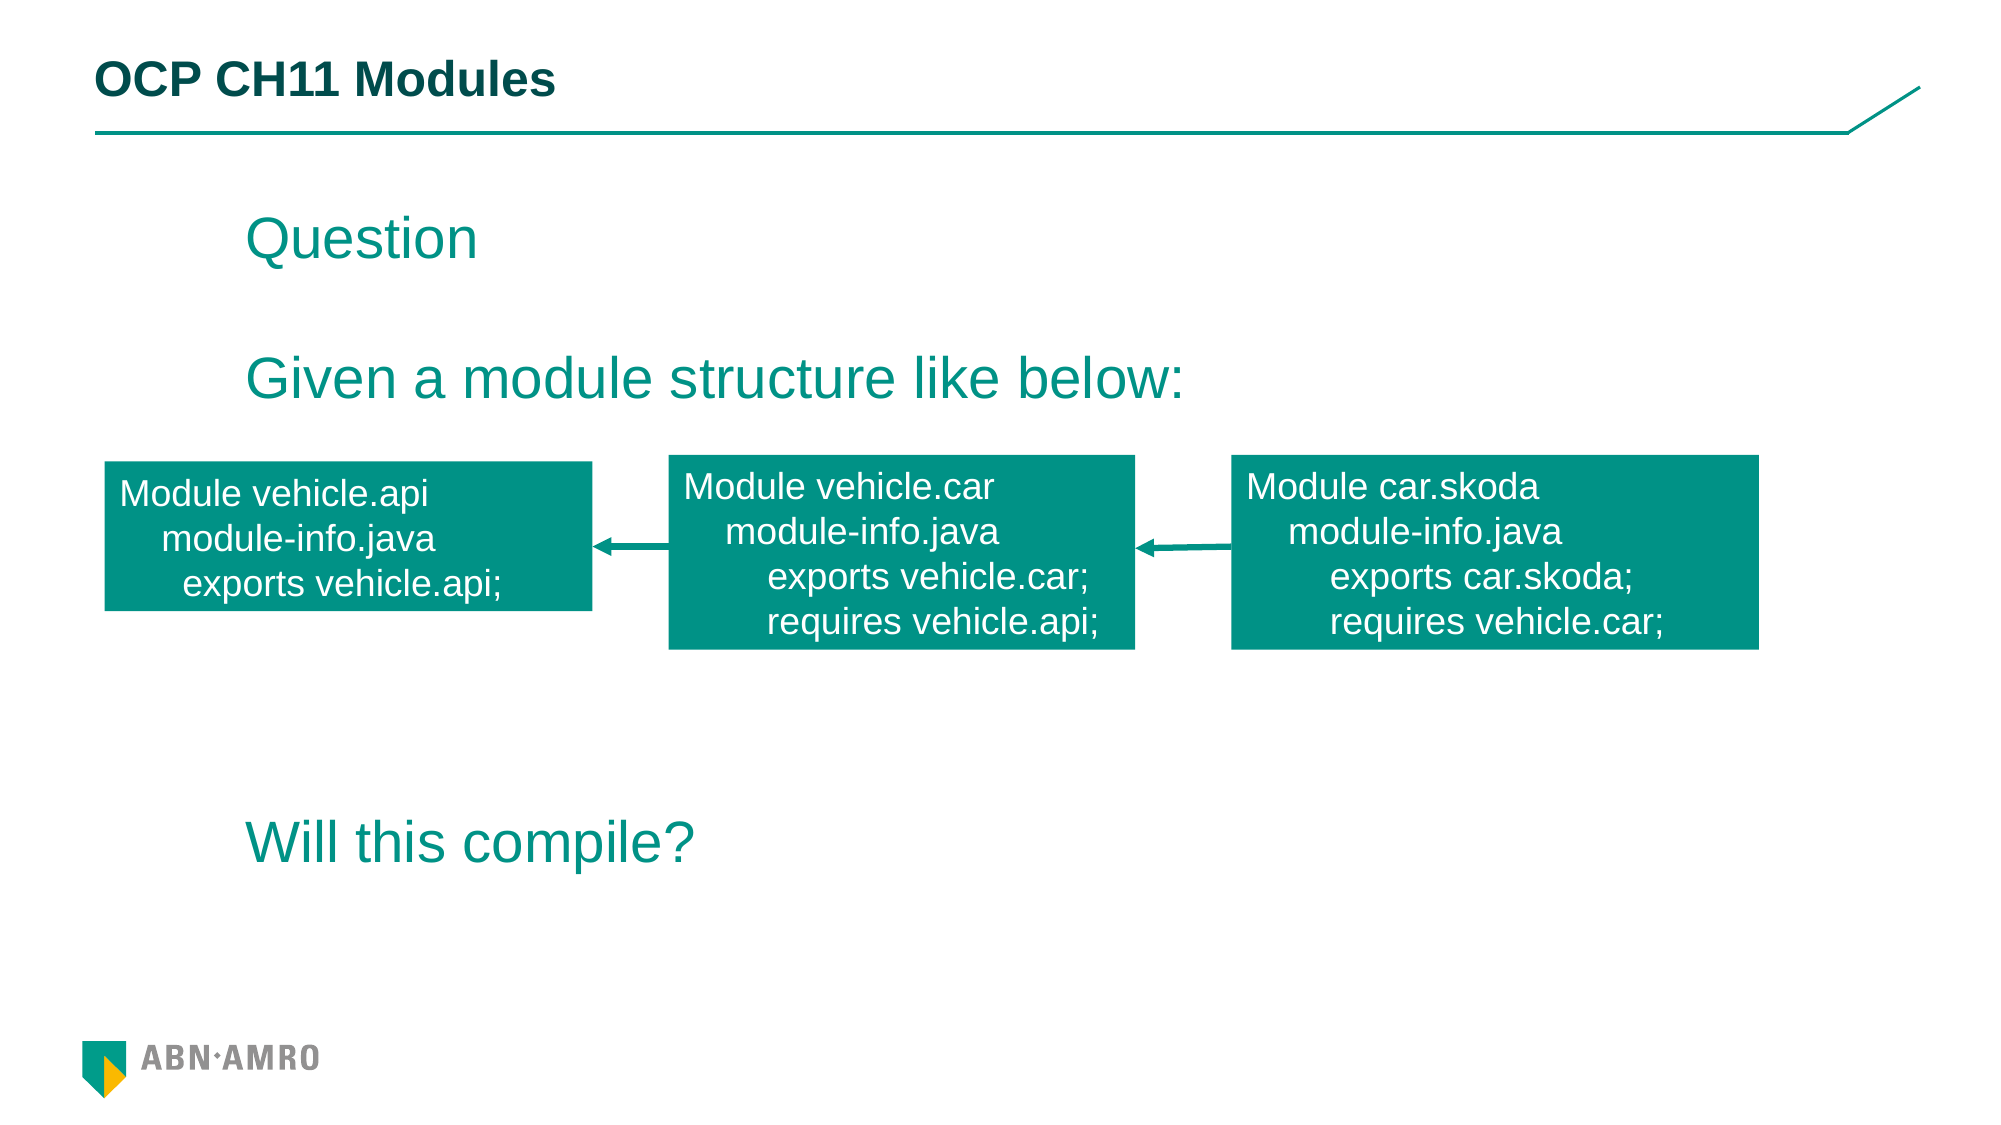

# OCP CH11 Modules
Question

Given a module structure like below:
Module vehicle.car
    module-info.java
        exports vehicle.car;
        requires vehicle.api;
Module car.skoda
    module-info.java
        exports car.skoda;
        requires vehicle.car;
Module vehicle.api
    module-info.java
      exports vehicle.api;
Will this compile?